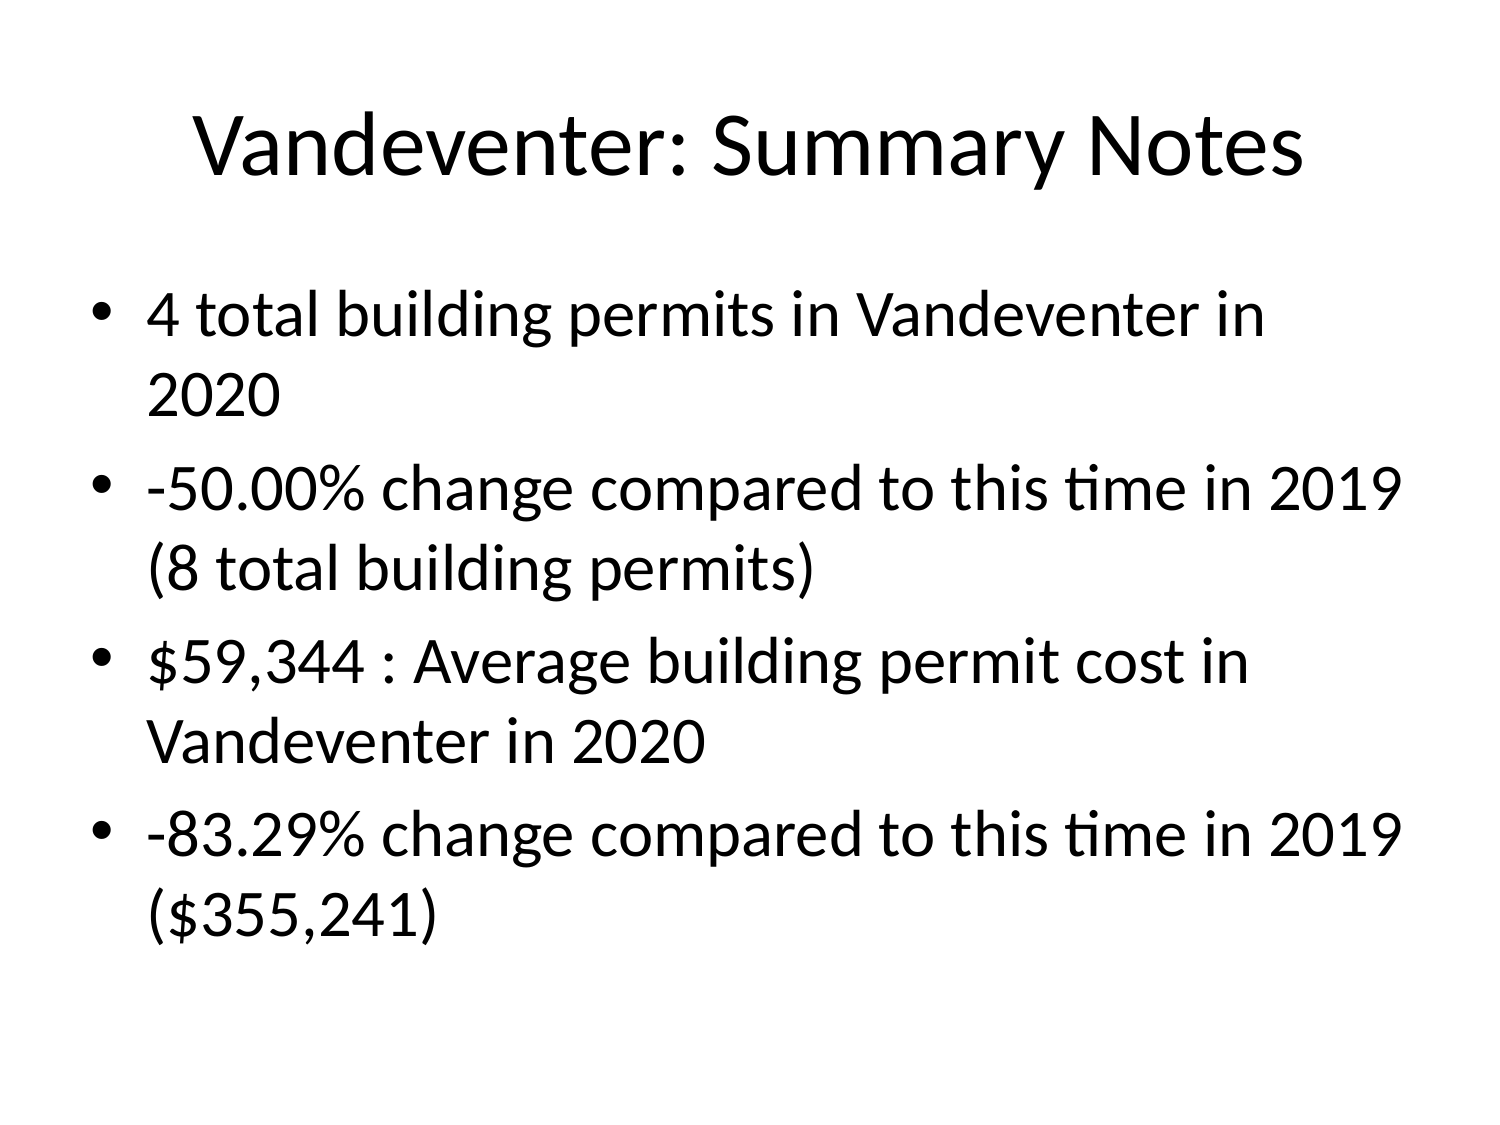

# Vandeventer: Summary Notes
4 total building permits in Vandeventer in 2020
-50.00% change compared to this time in 2019 (8 total building permits)
$59,344 : Average building permit cost in Vandeventer in 2020
-83.29% change compared to this time in 2019 ($355,241)